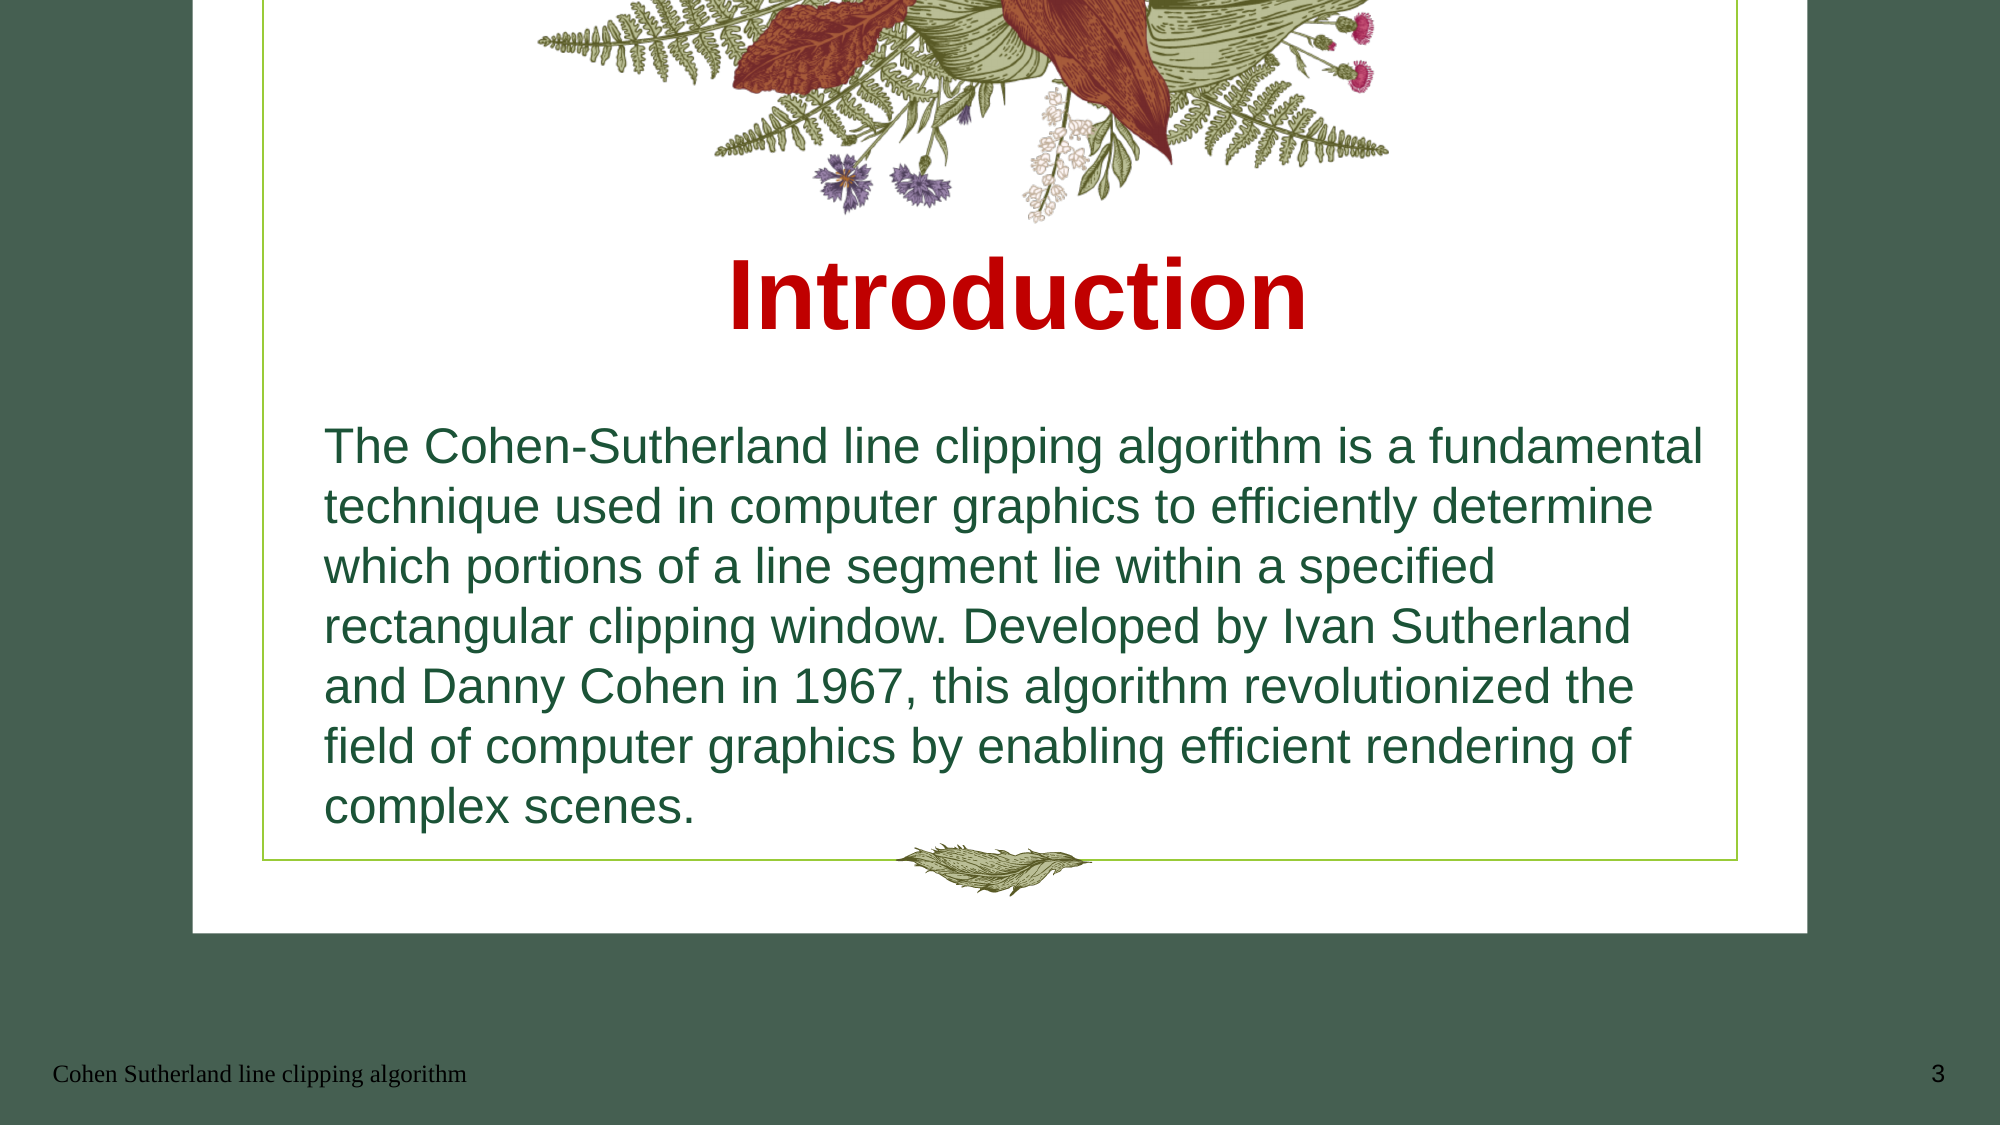

# Introduction
The Cohen-Sutherland line clipping algorithm is a fundamental technique used in computer graphics to efficiently determine which portions of a line segment lie within a specified rectangular clipping window. Developed by Ivan Sutherland and Danny Cohen in 1967, this algorithm revolutionized the field of computer graphics by enabling efficient rendering of complex scenes.
Cohen Sutherland line clipping algorithm
3